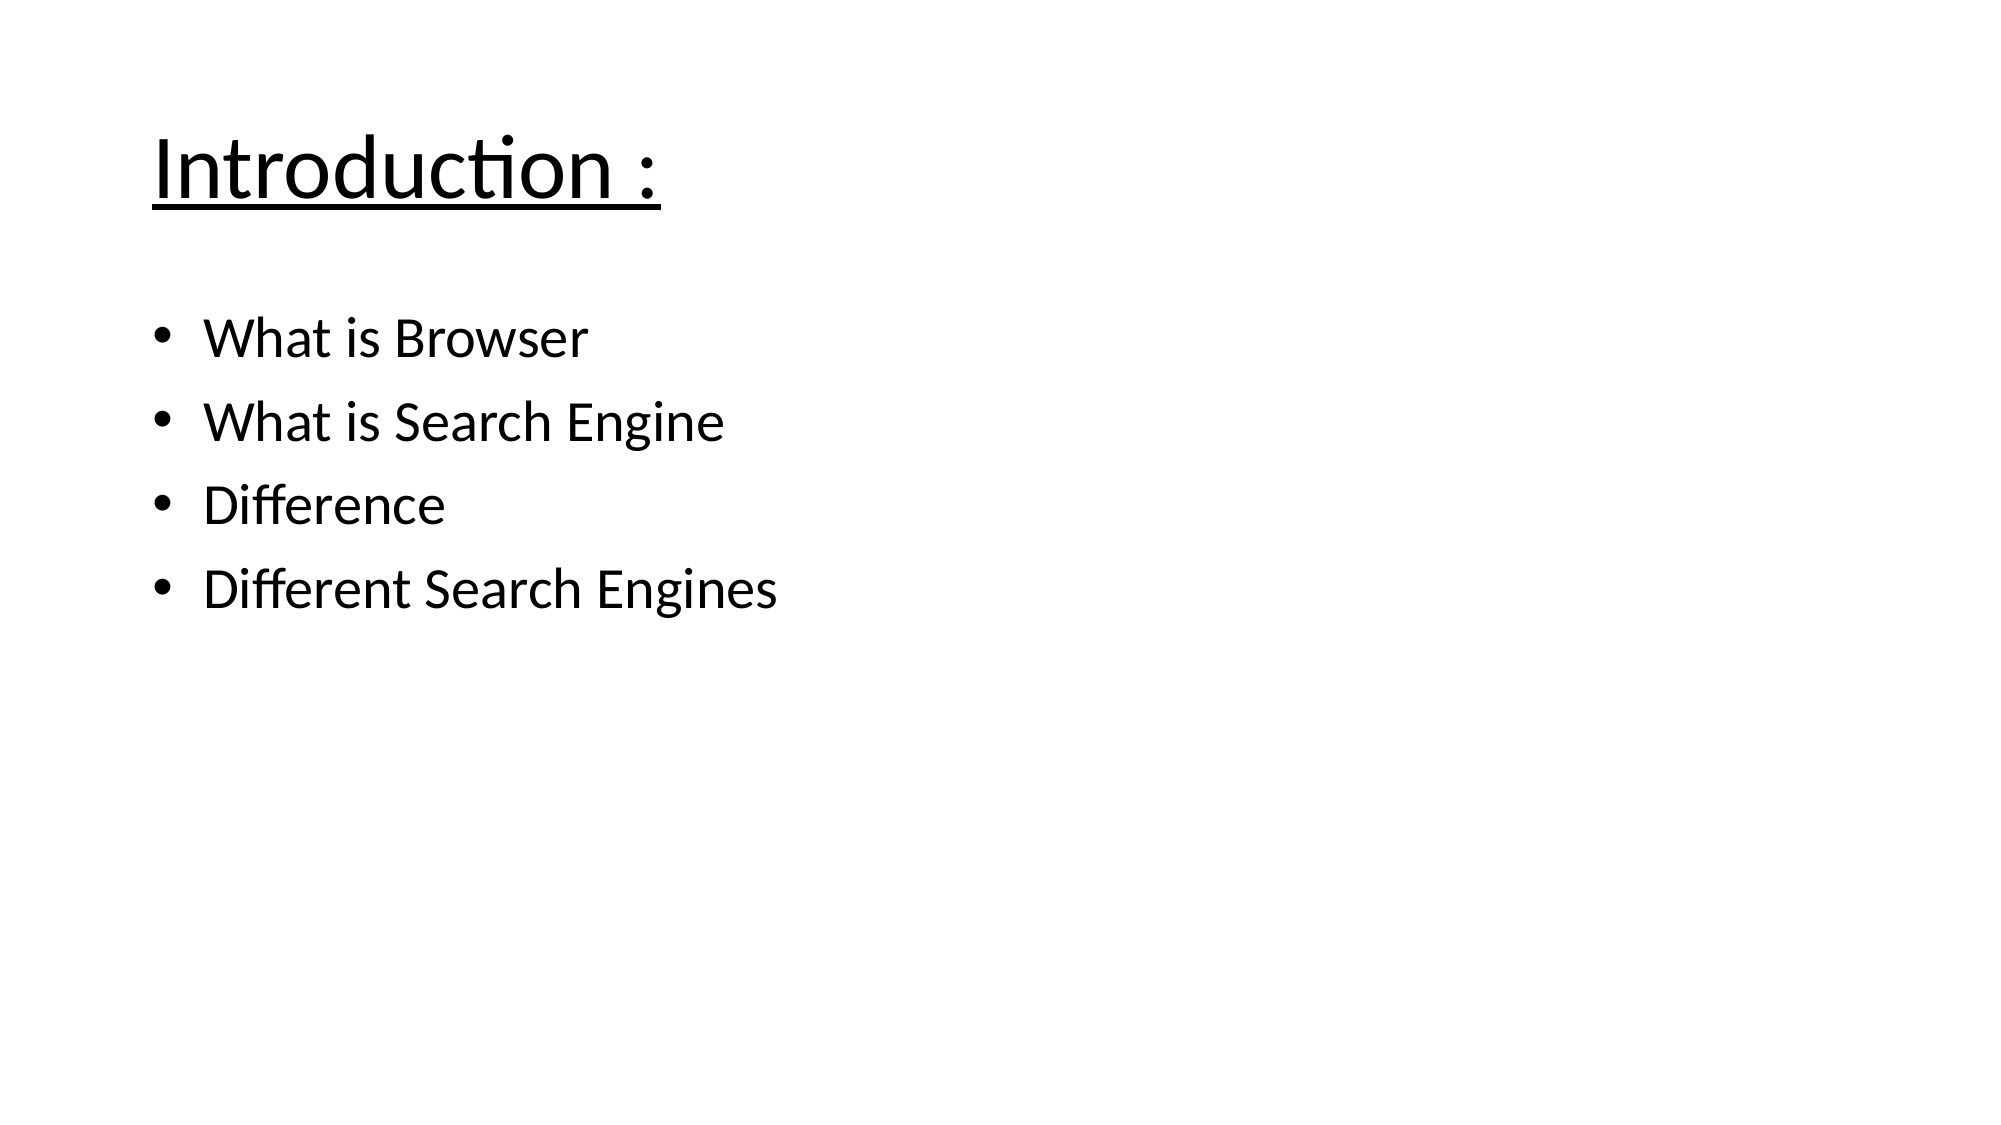

# Introduction :
 What is Browser
 What is Search Engine
 Difference
 Different Search Engines